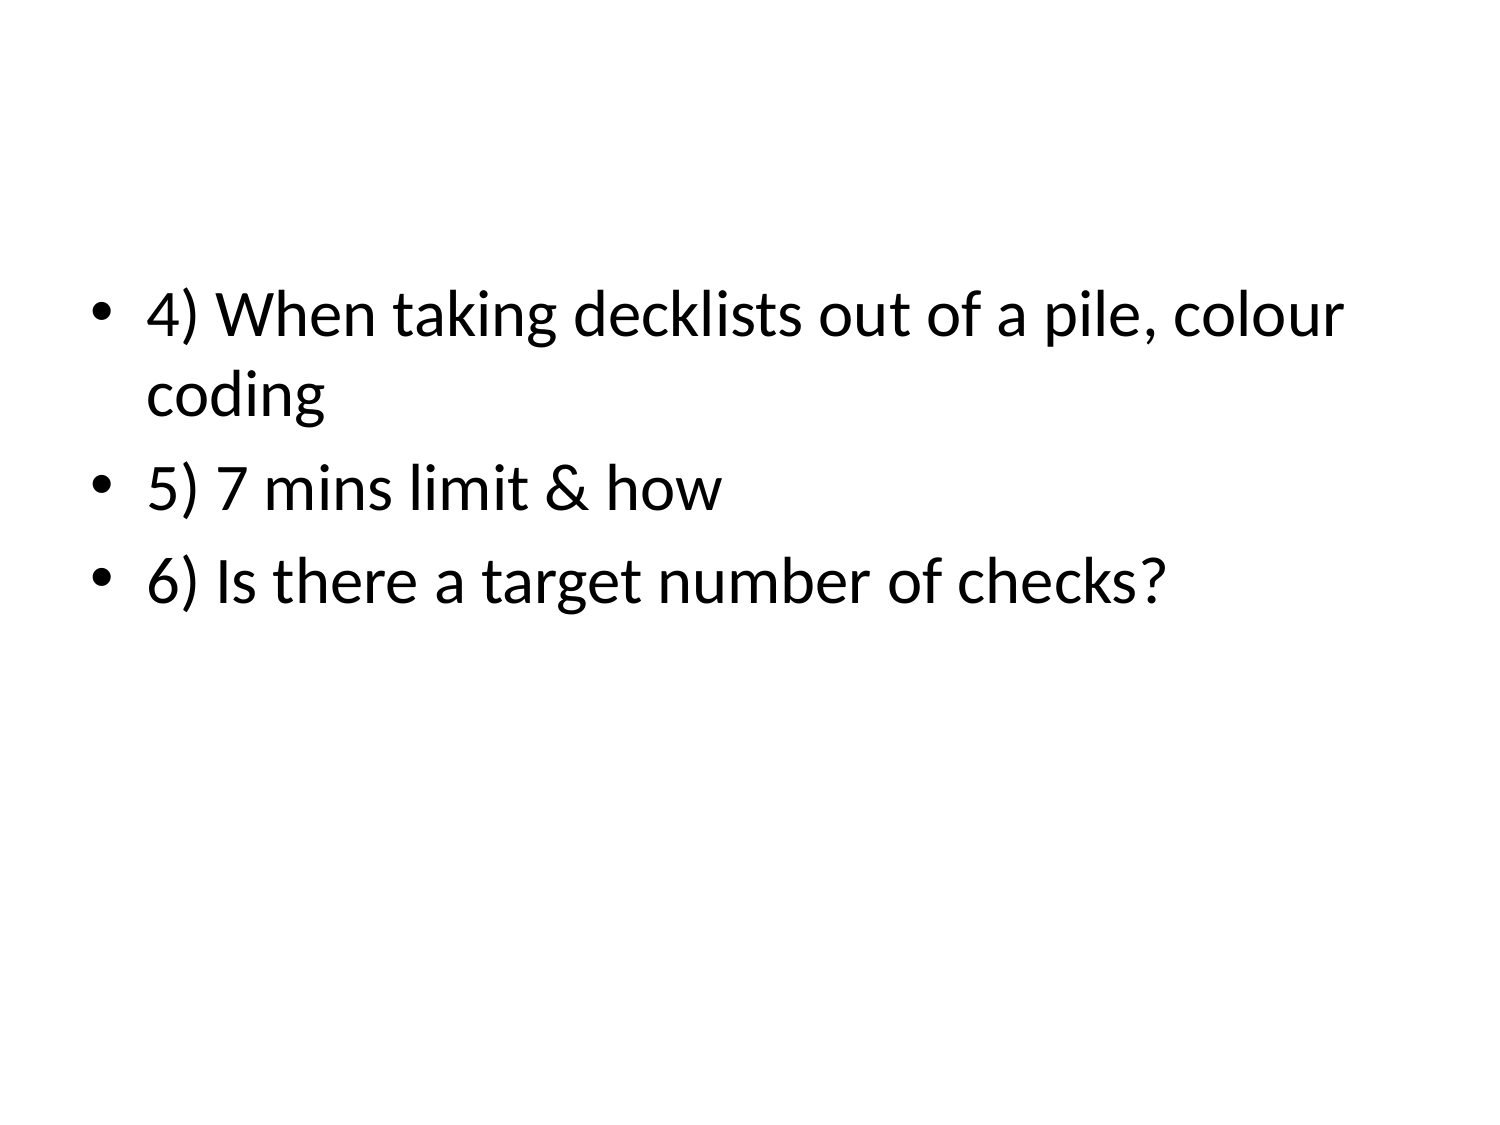

#
4) When taking decklists out of a pile, colour coding
5) 7 mins limit & how
6) Is there a target number of checks?